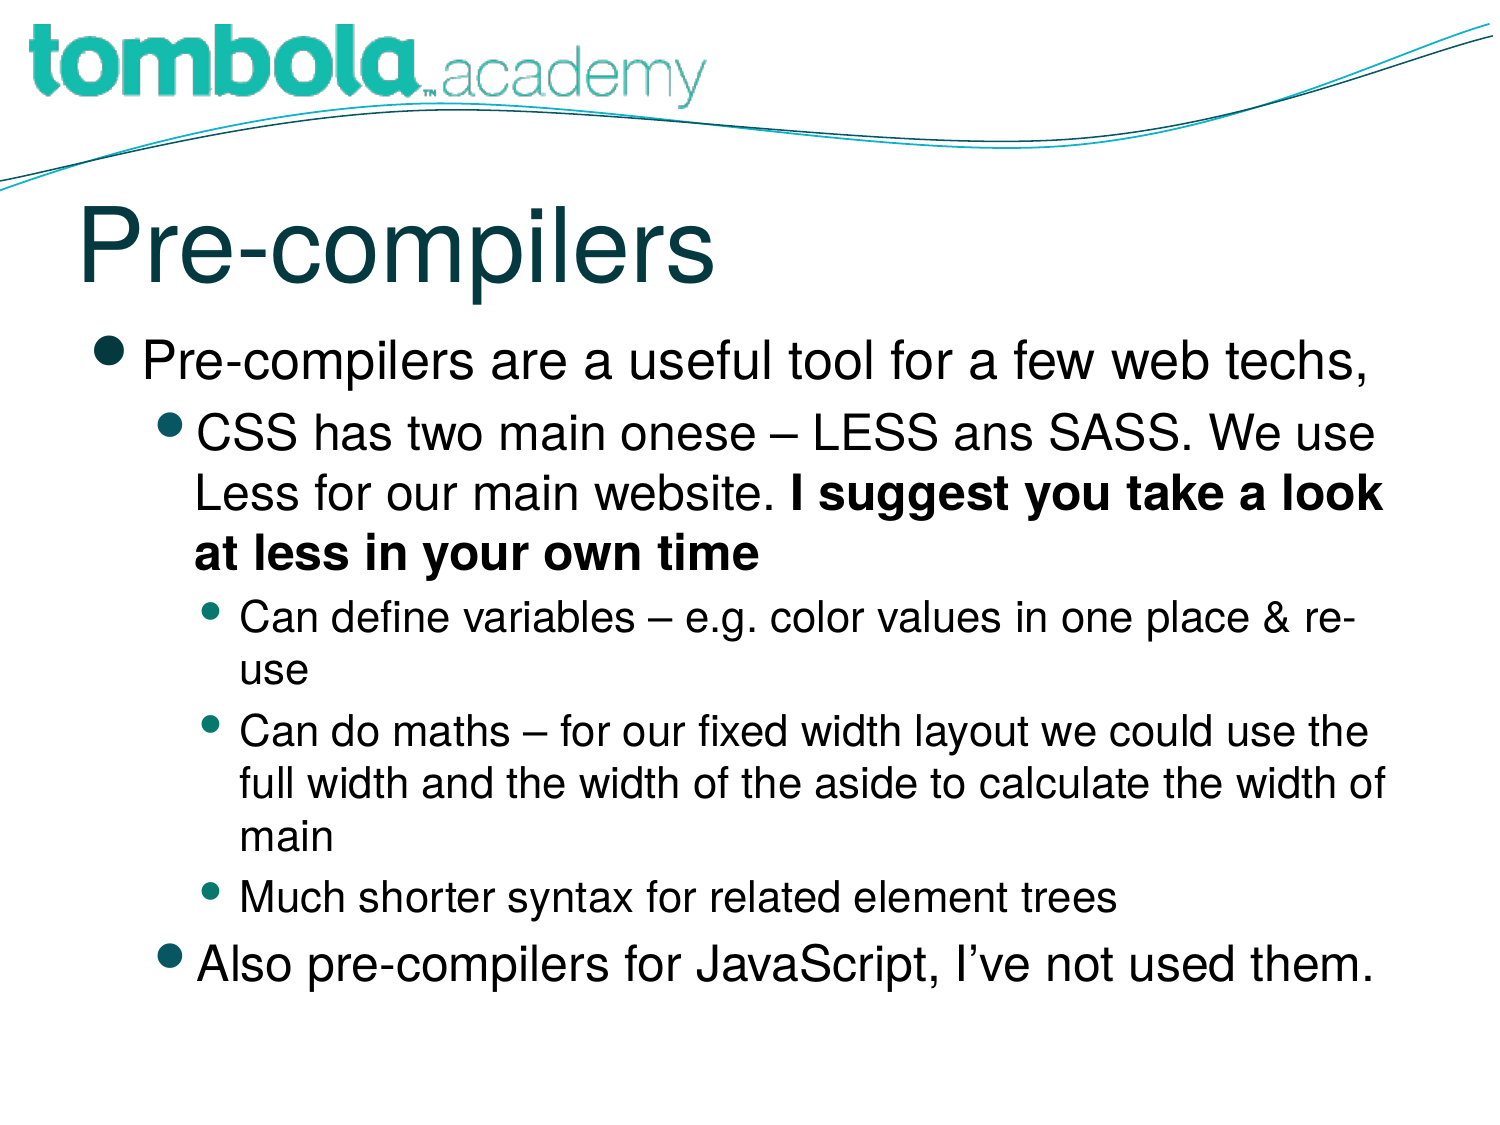

# Pre-compilers
Pre-compilers are a useful tool for a few web techs,
CSS has two main onese – LESS ans SASS. We use Less for our main website. I suggest you take a look at less in your own time
Can define variables – e.g. color values in one place & re-use
Can do maths – for our fixed width layout we could use the full width and the width of the aside to calculate the width of main
Much shorter syntax for related element trees
Also pre-compilers for JavaScript, I’ve not used them.